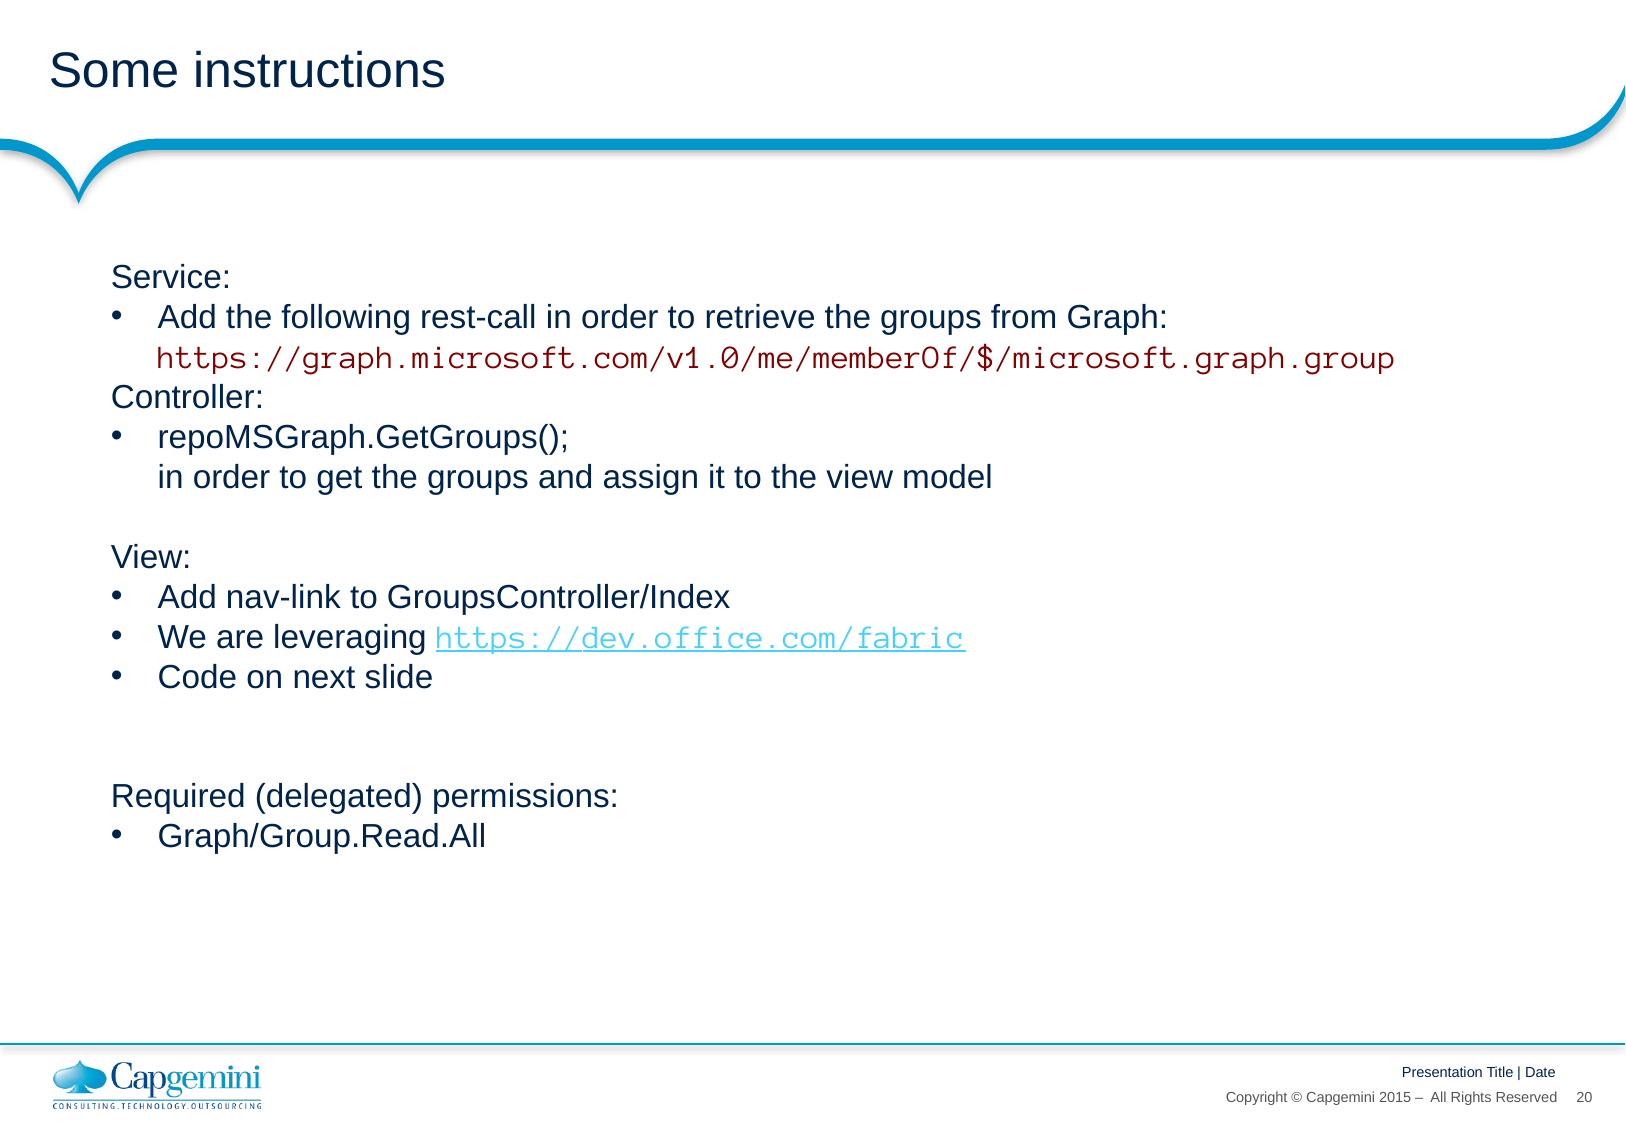

# Some instructions
Service:
Add the following rest-call in order to retrieve the groups from Graph:
https://graph.microsoft.com/v1.0/me/memberOf/$/microsoft.graph.group
Controller:
repoMSGraph.GetGroups();
in order to get the groups and assign it to the view model

View:
Add nav-link to GroupsController/Index
We are leveraging https://dev.office.com/fabric
Code on next slide

Required (delegated) permissions:
Graph/Group.Read.All